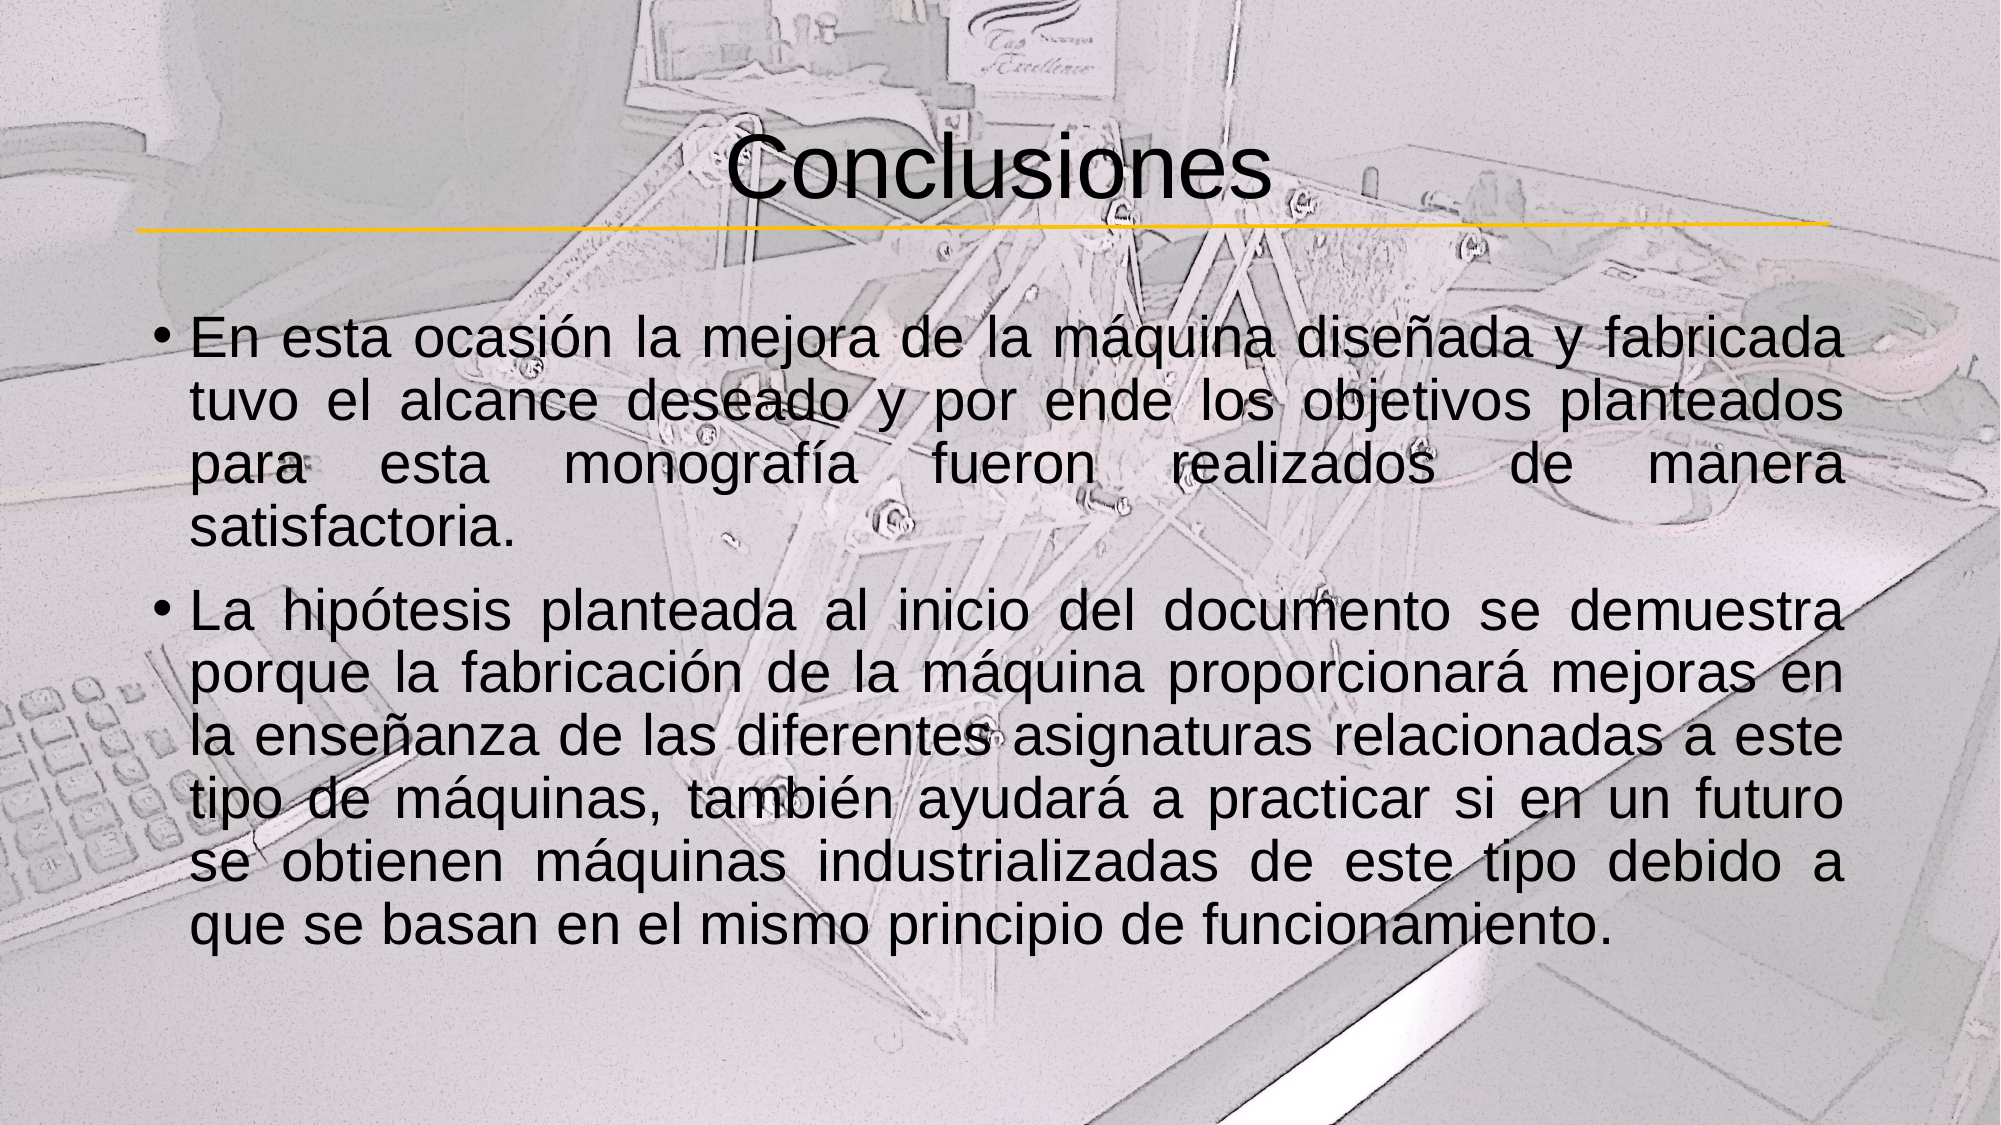

# Conclusiones
En esta ocasión la mejora de la máquina diseñada y fabricada tuvo el alcance deseado y por ende los objetivos planteados para esta monografía fueron realizados de manera satisfactoria.
La hipótesis planteada al inicio del documento se demuestra porque la fabricación de la máquina proporcionará mejoras en la enseñanza de las diferentes asignaturas relacionadas a este tipo de máquinas, también ayudará a practicar si en un futuro se obtienen máquinas industrializadas de este tipo debido a que se basan en el mismo principio de funcionamiento.